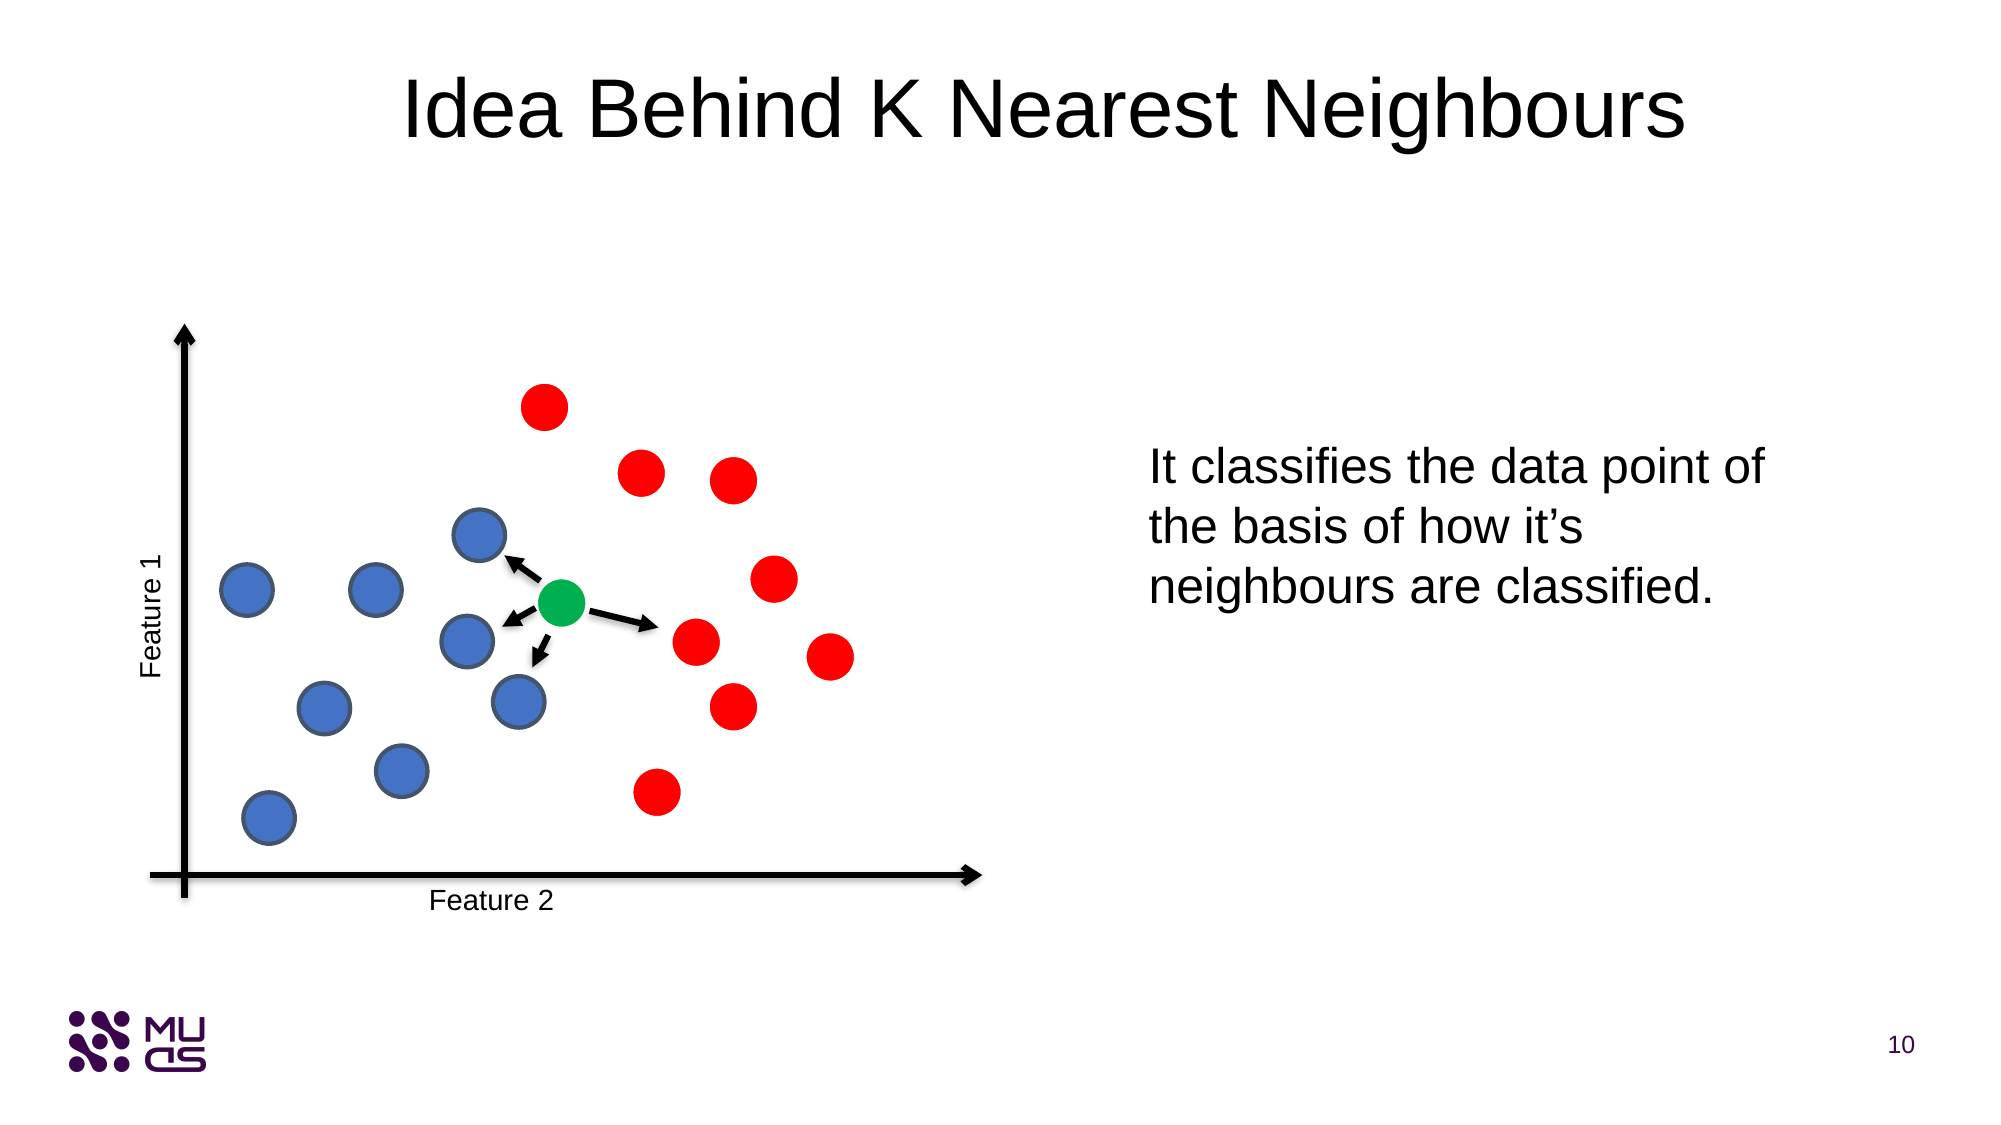

Idea Behind K Nearest Neighbours

It classifies the data point of the basis of how it’s neighbours are classified.

Feature 1

Feature 2
10